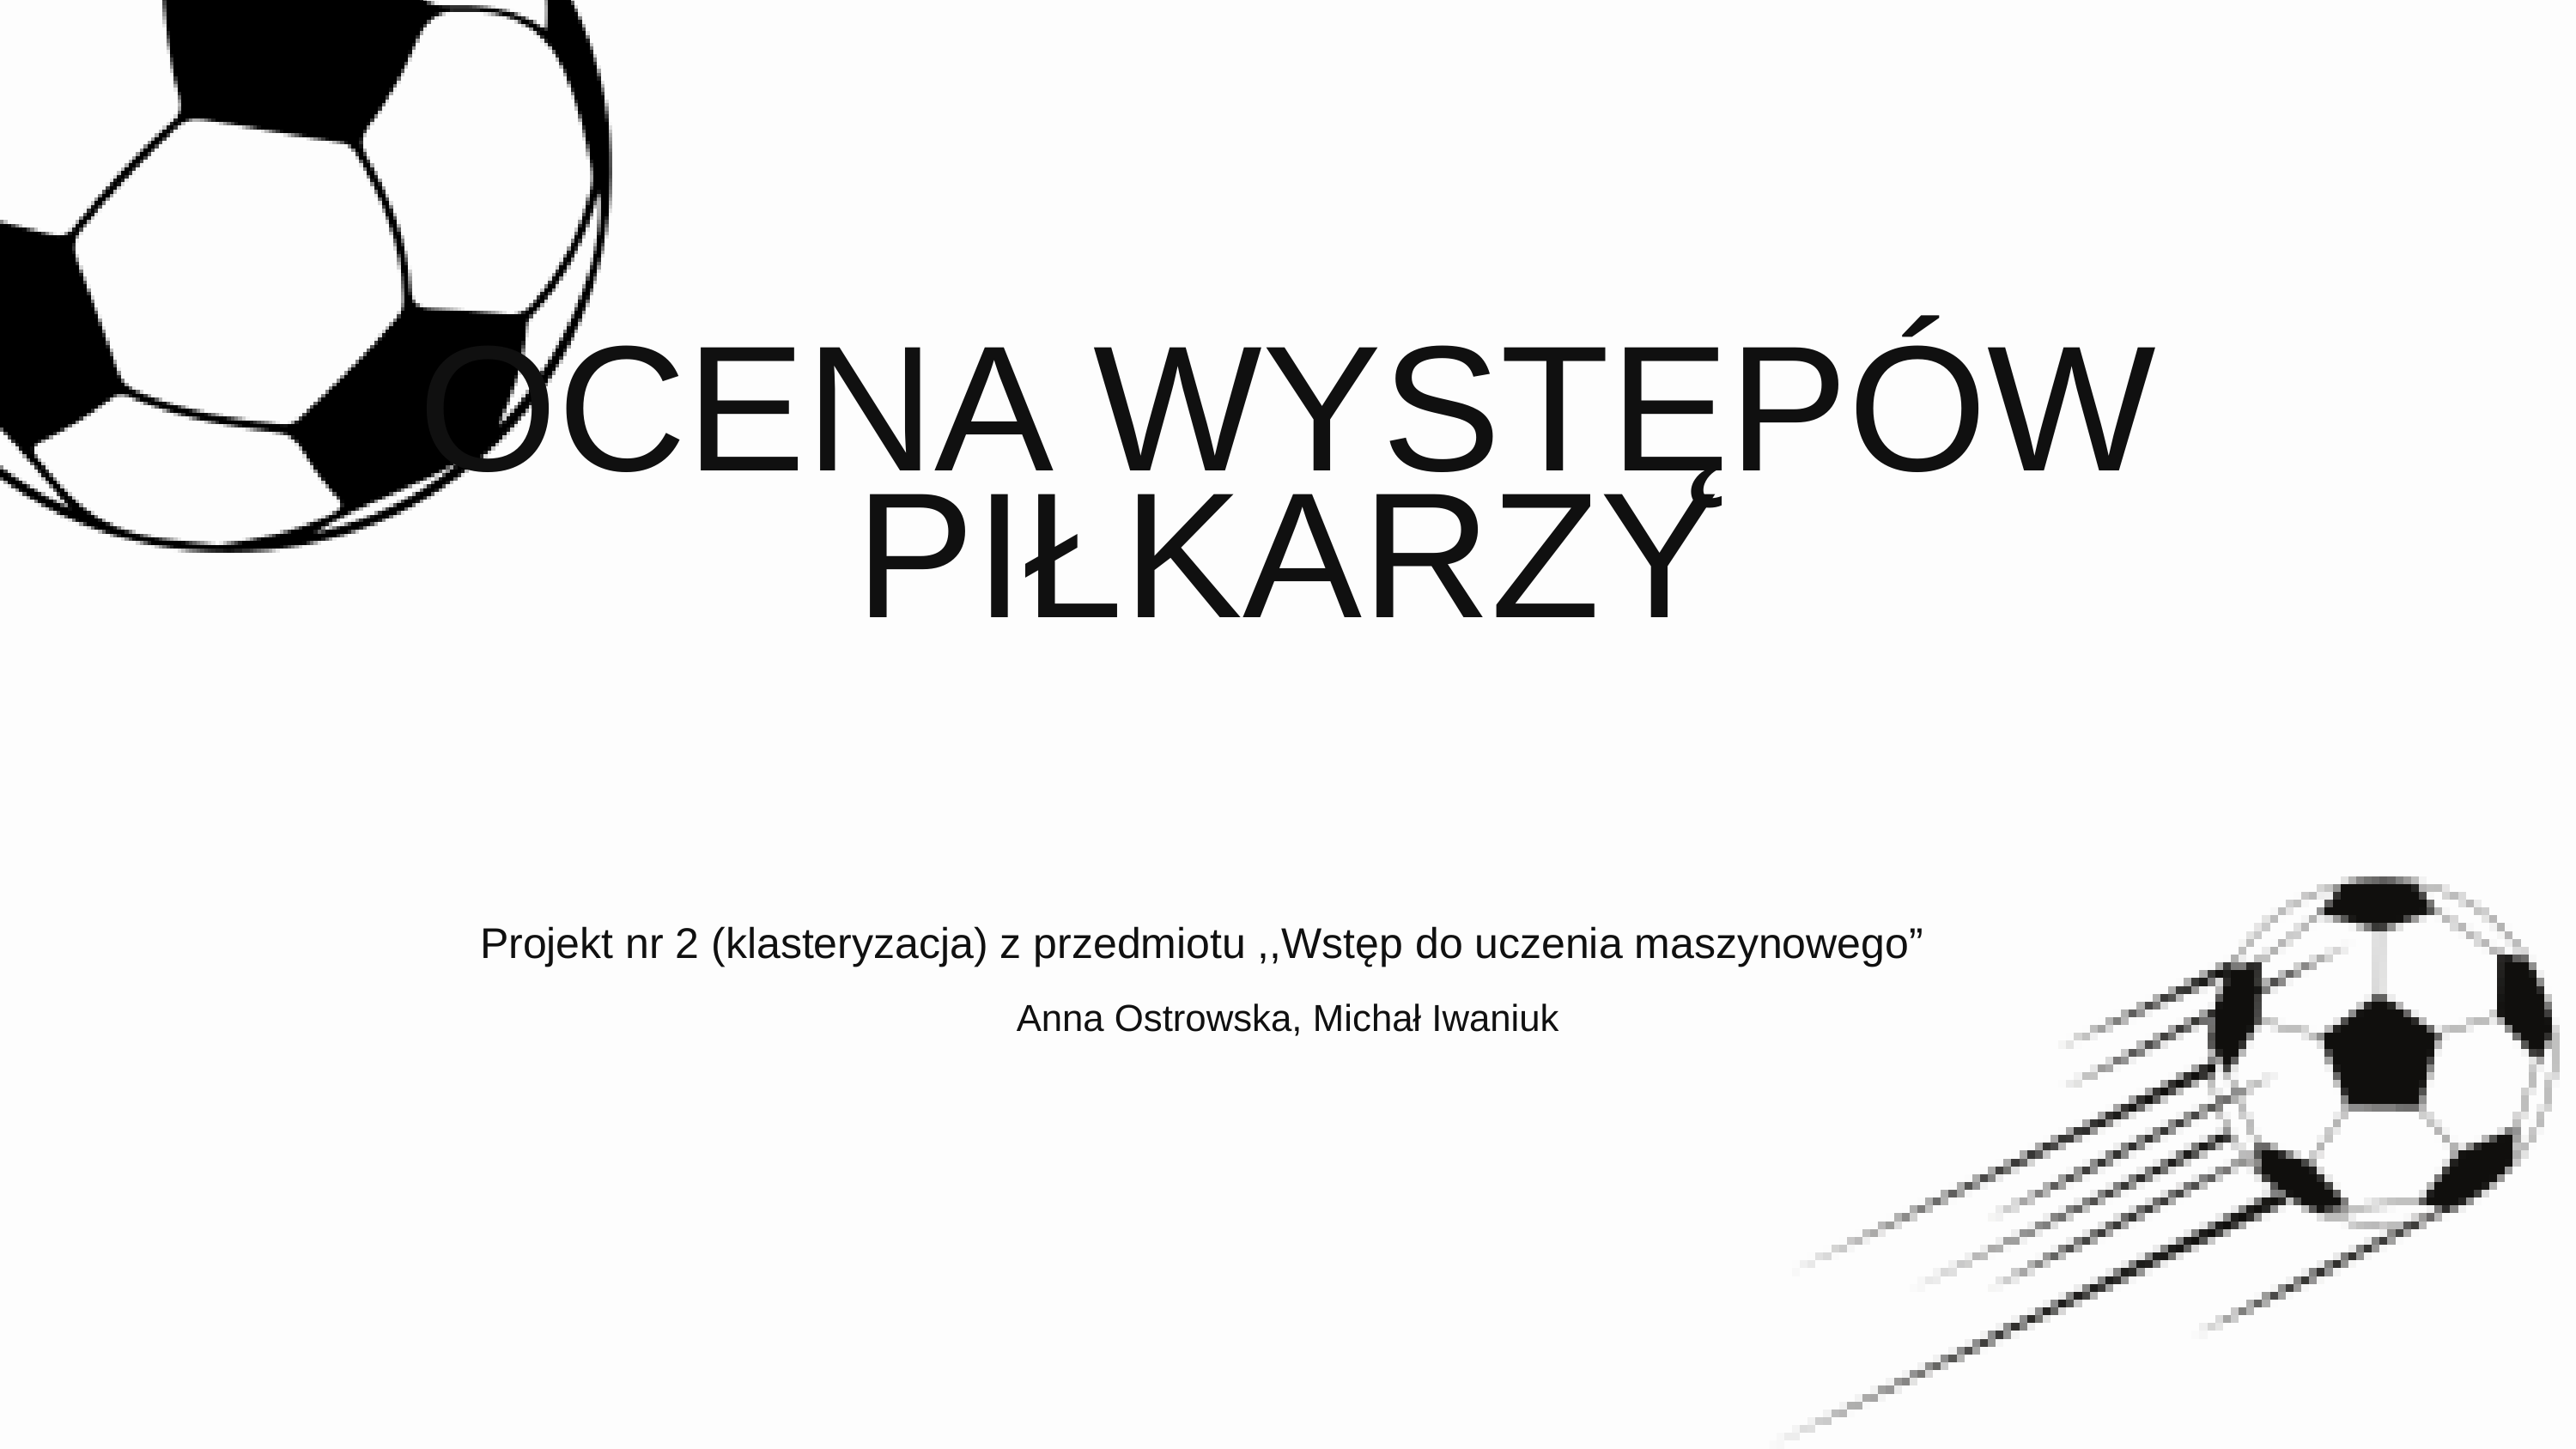

OCENA WYSTĘPÓW PIŁKARZY

Projekt nr 2 (klasteryzacja) z przedmiotu ,,Wstęp do uczenia maszynowego”
Anna Ostrowska, Michał Iwaniuk